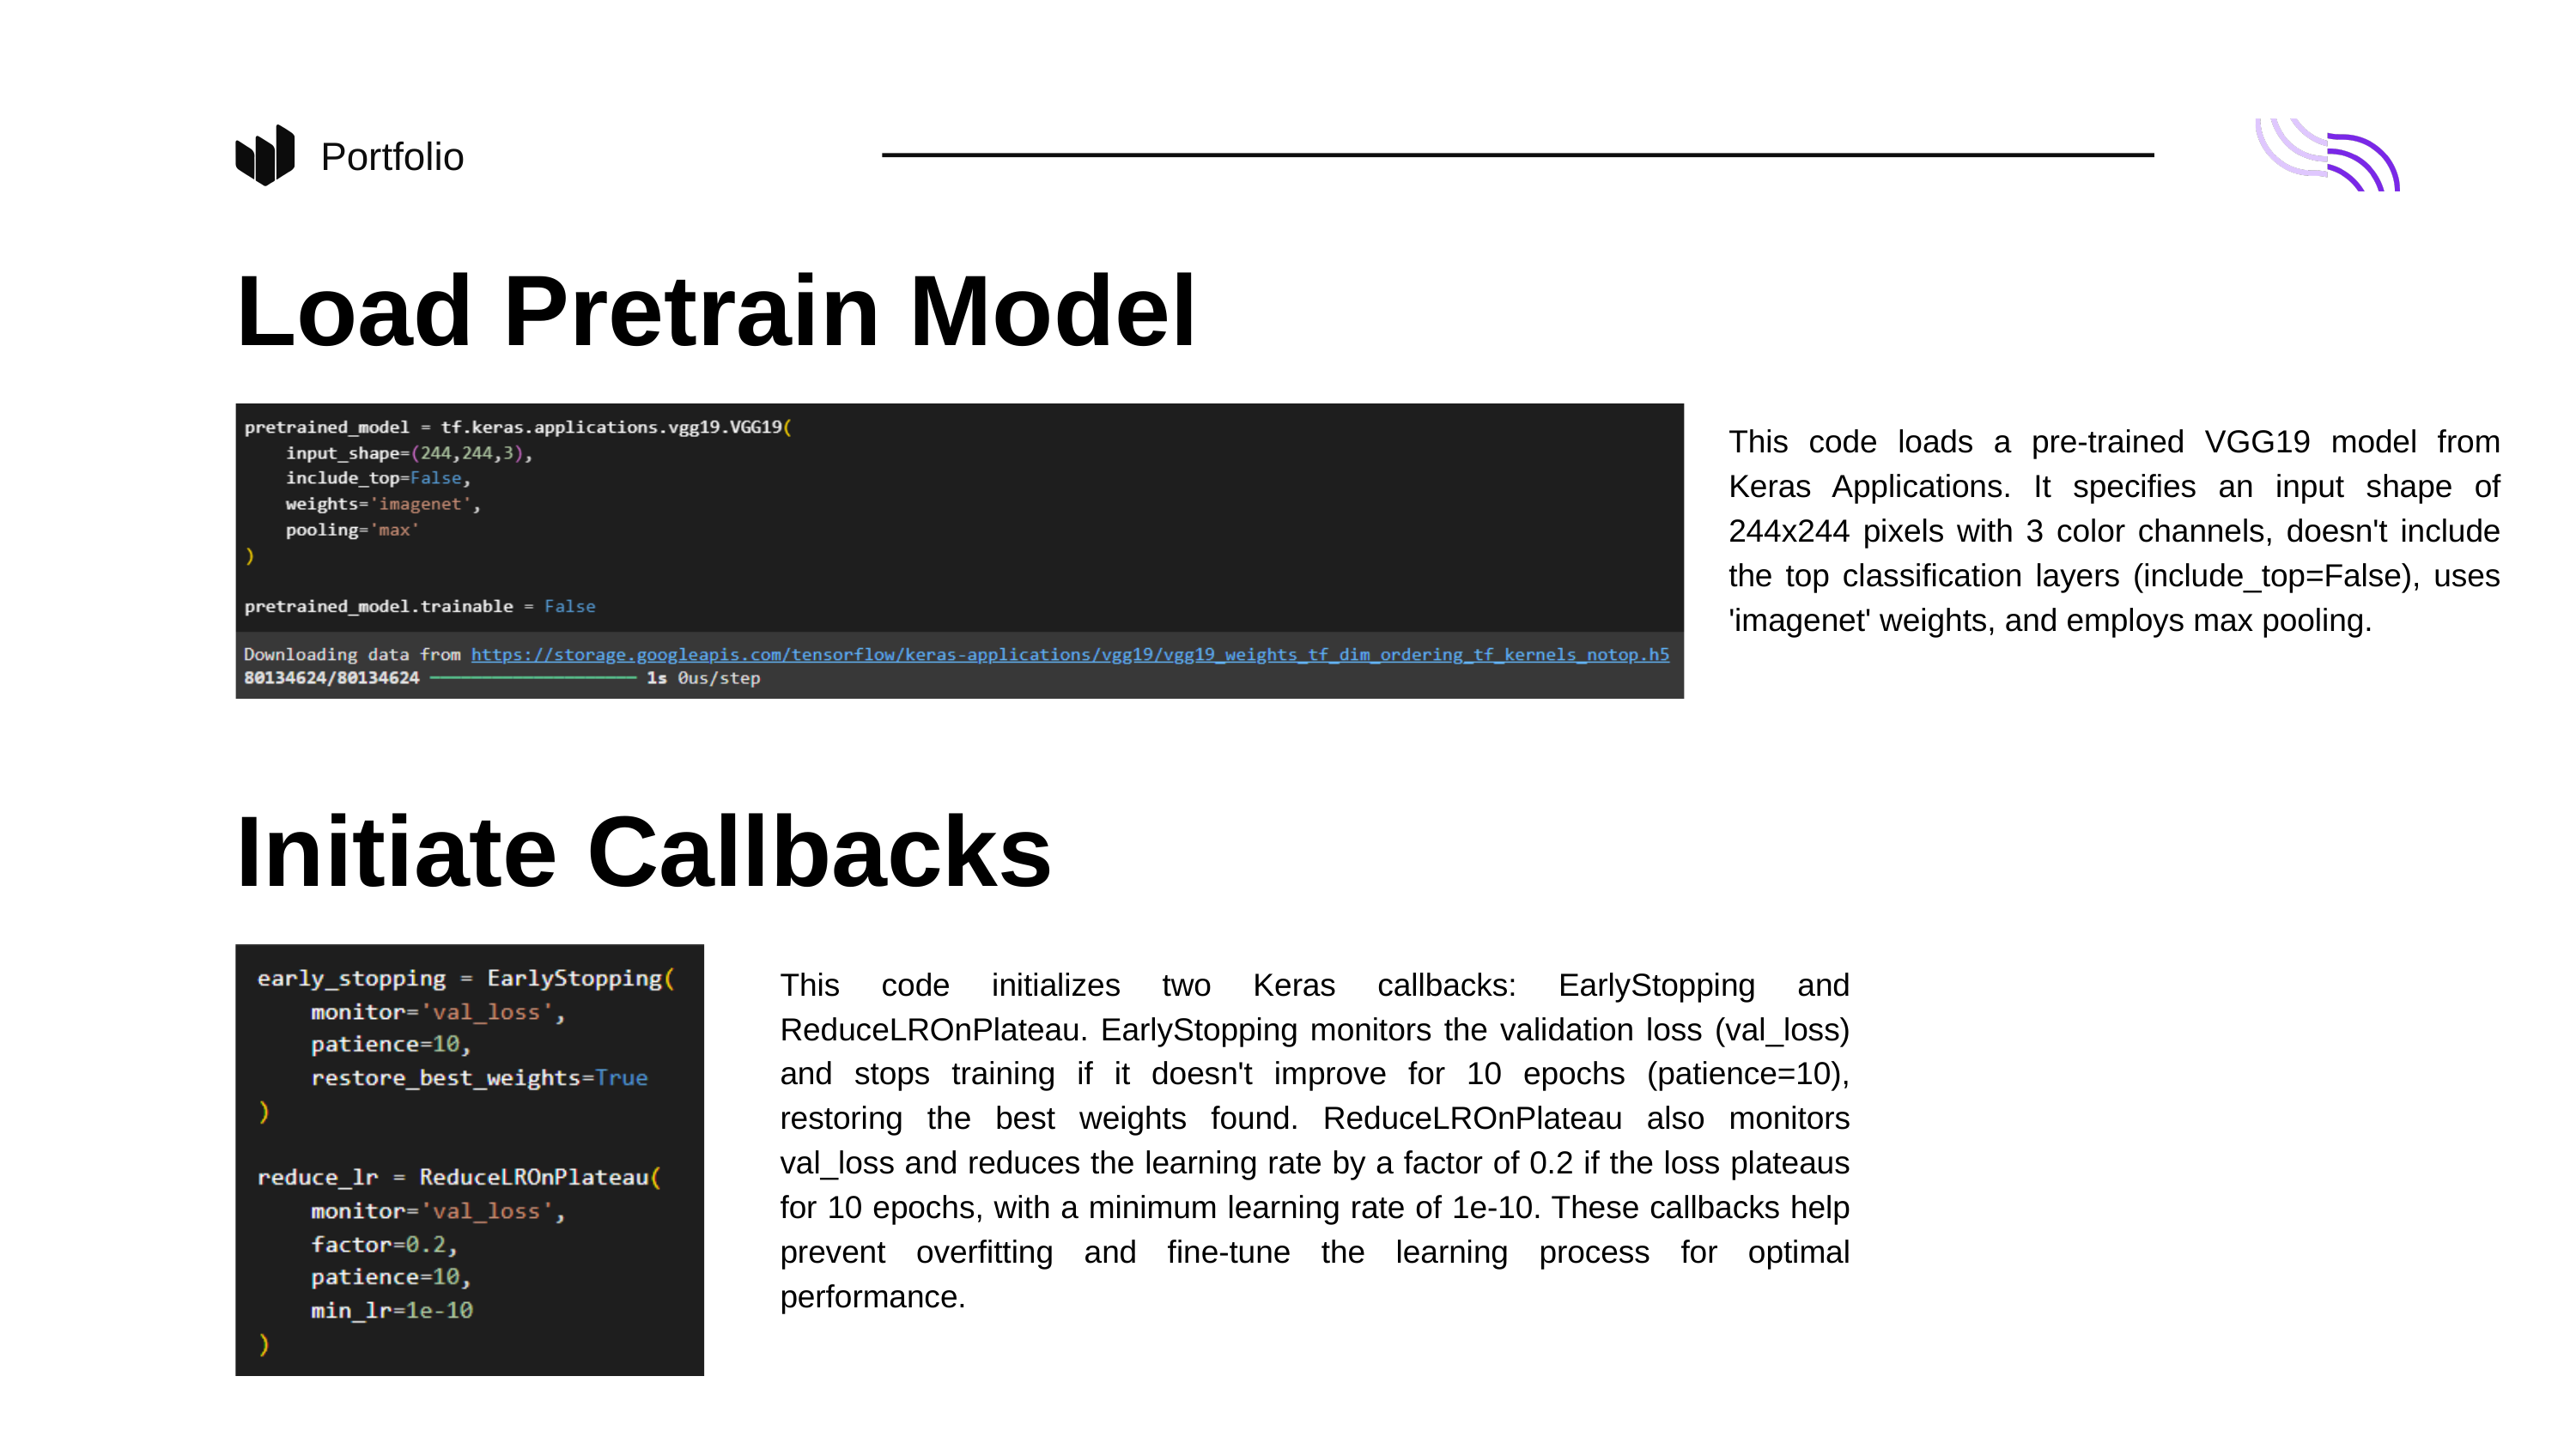

Portfolio

Load Pretrain Model

This code loads a pre-trained VGG19 model from Keras Applications. It specifies an input shape of 244x244 pixels with 3 color channels, doesn't include the top classification layers (include_top=False), uses 'imagenet' weights, and employs max pooling.
Initiate Callbacks

This code initializes two Keras callbacks: EarlyStopping and ReduceLROnPlateau. EarlyStopping monitors the validation loss (val_loss) and stops training if it doesn't improve for 10 epochs (patience=10), restoring the best weights found. ReduceLROnPlateau also monitors val_loss and reduces the learning rate by a factor of 0.2 if the loss plateaus for 10 epochs, with a minimum learning rate of 1e-10. These callbacks help prevent overfitting and fine-tune the learning process for optimal performance.